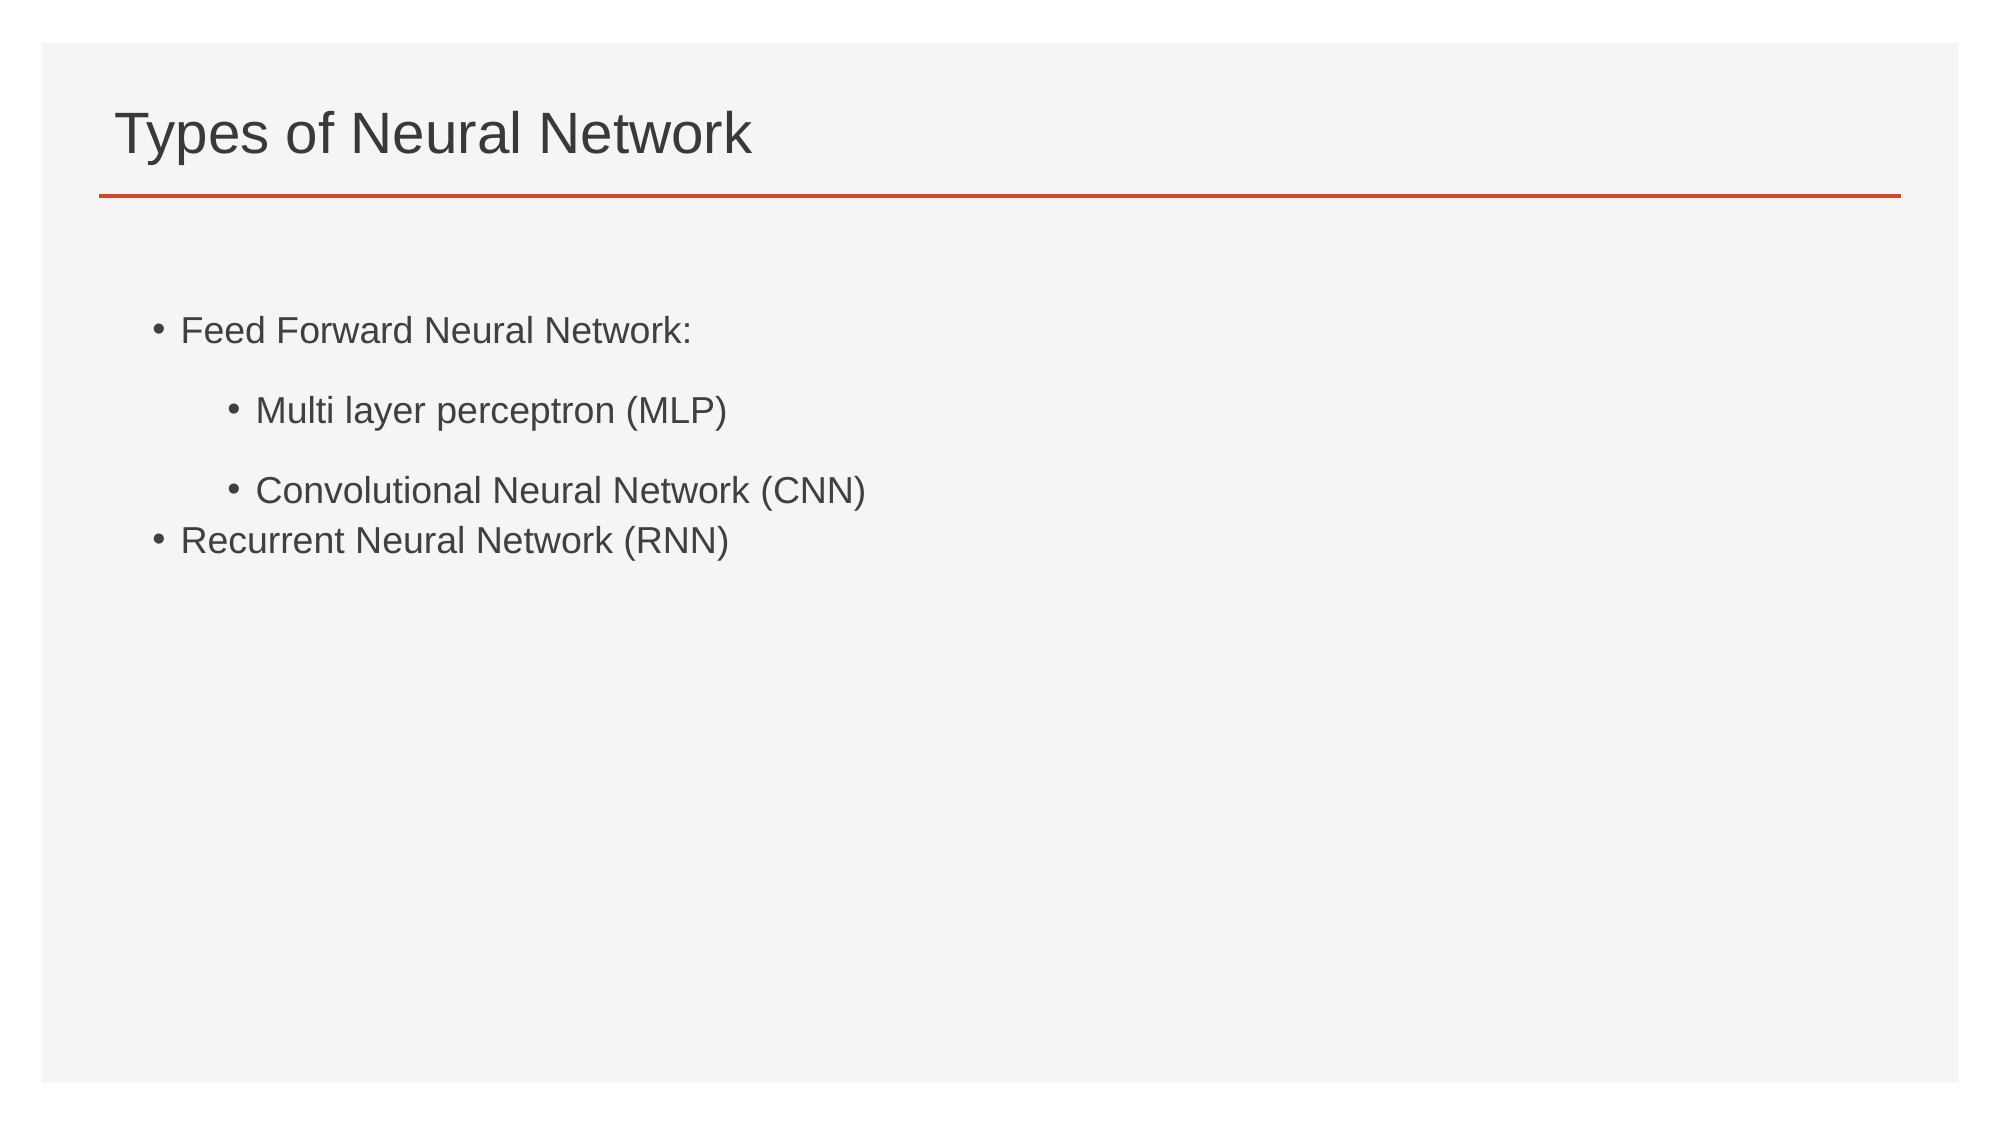

# Types of Neural Network

Feed Forward Neural Network:
Multi layer perceptron (MLP)
Convolutional Neural Network (CNN)
Recurrent Neural Network (RNN)